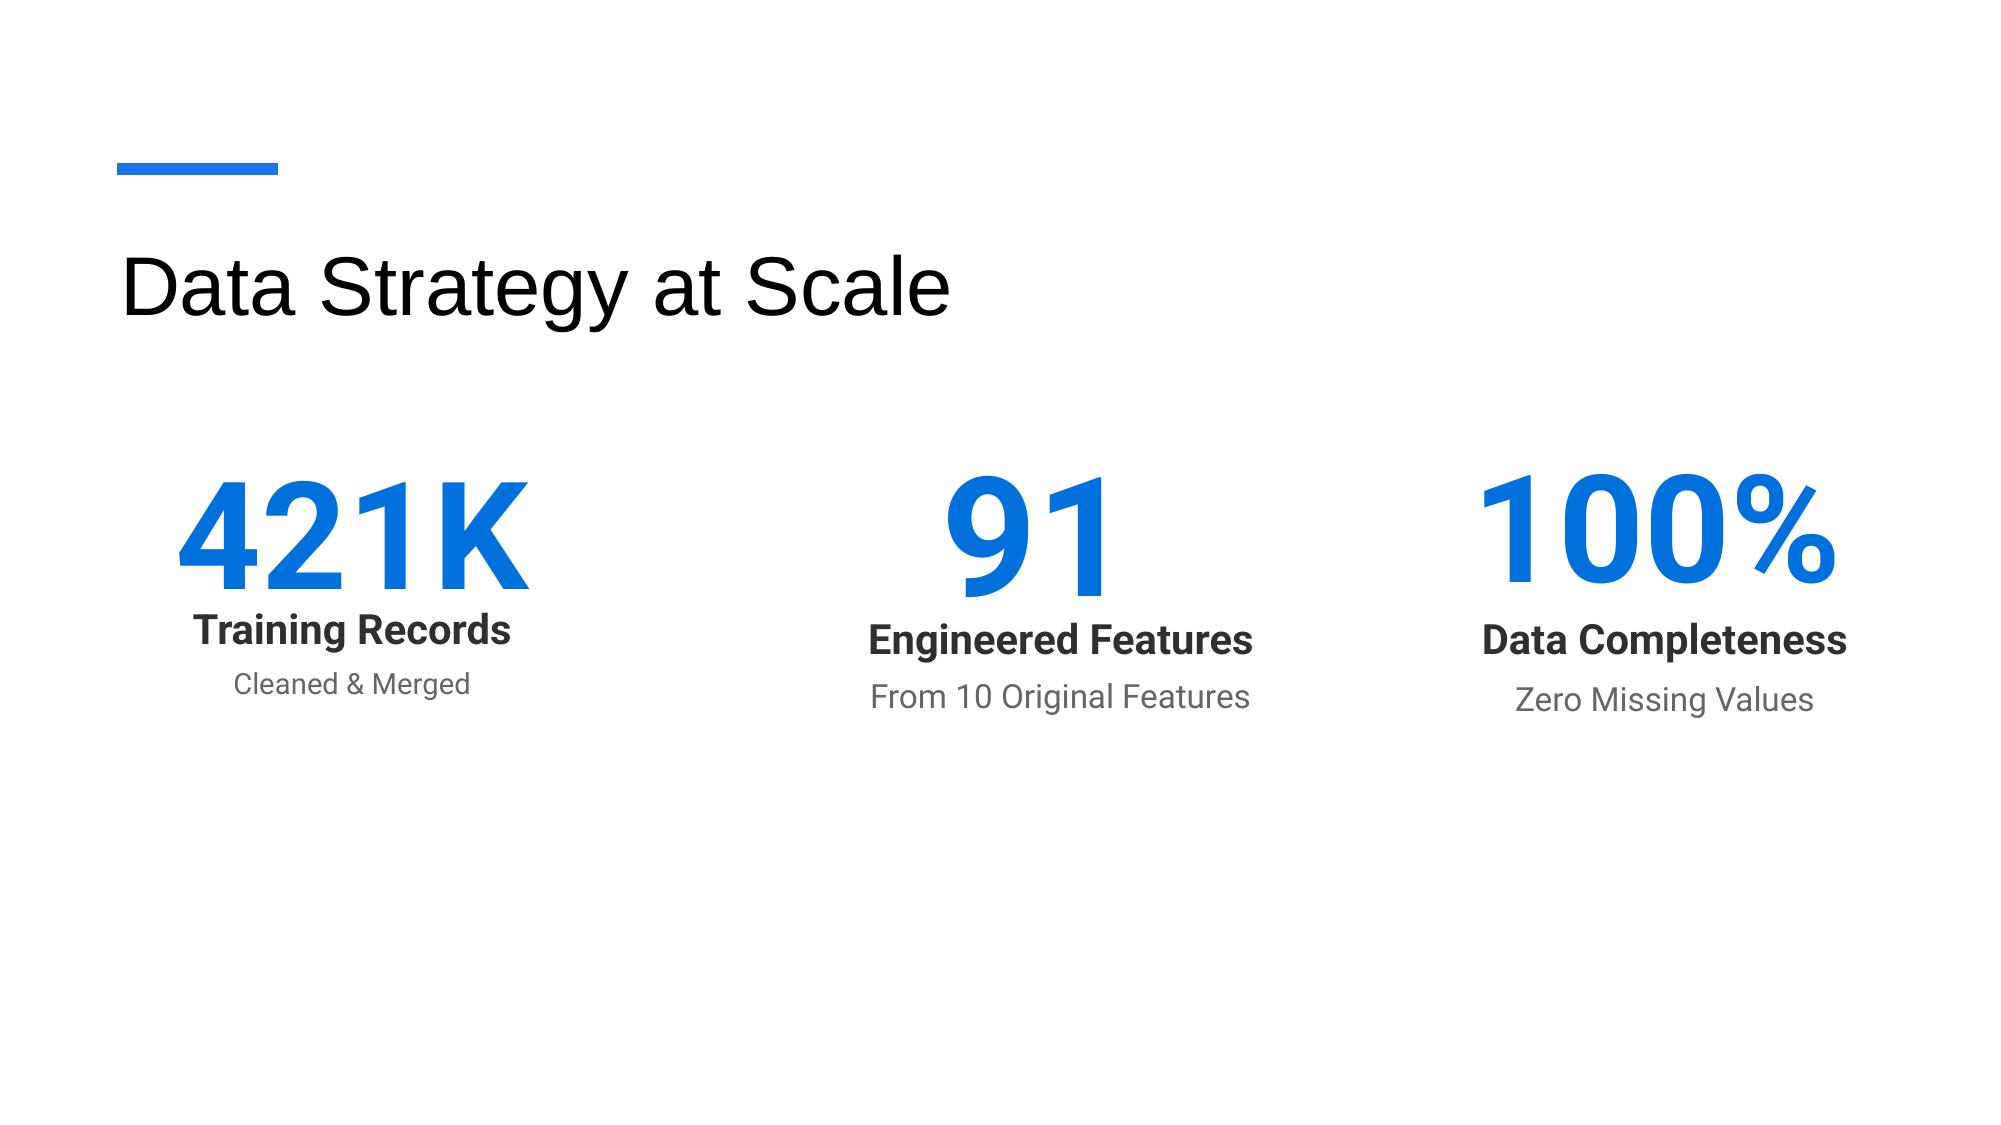

# Data Strategy at Scale
91

100%

421K

Training Records

Engineered Features

Data Completeness

Cleaned & Merged

From 10 Original Features

Zero Missing Values